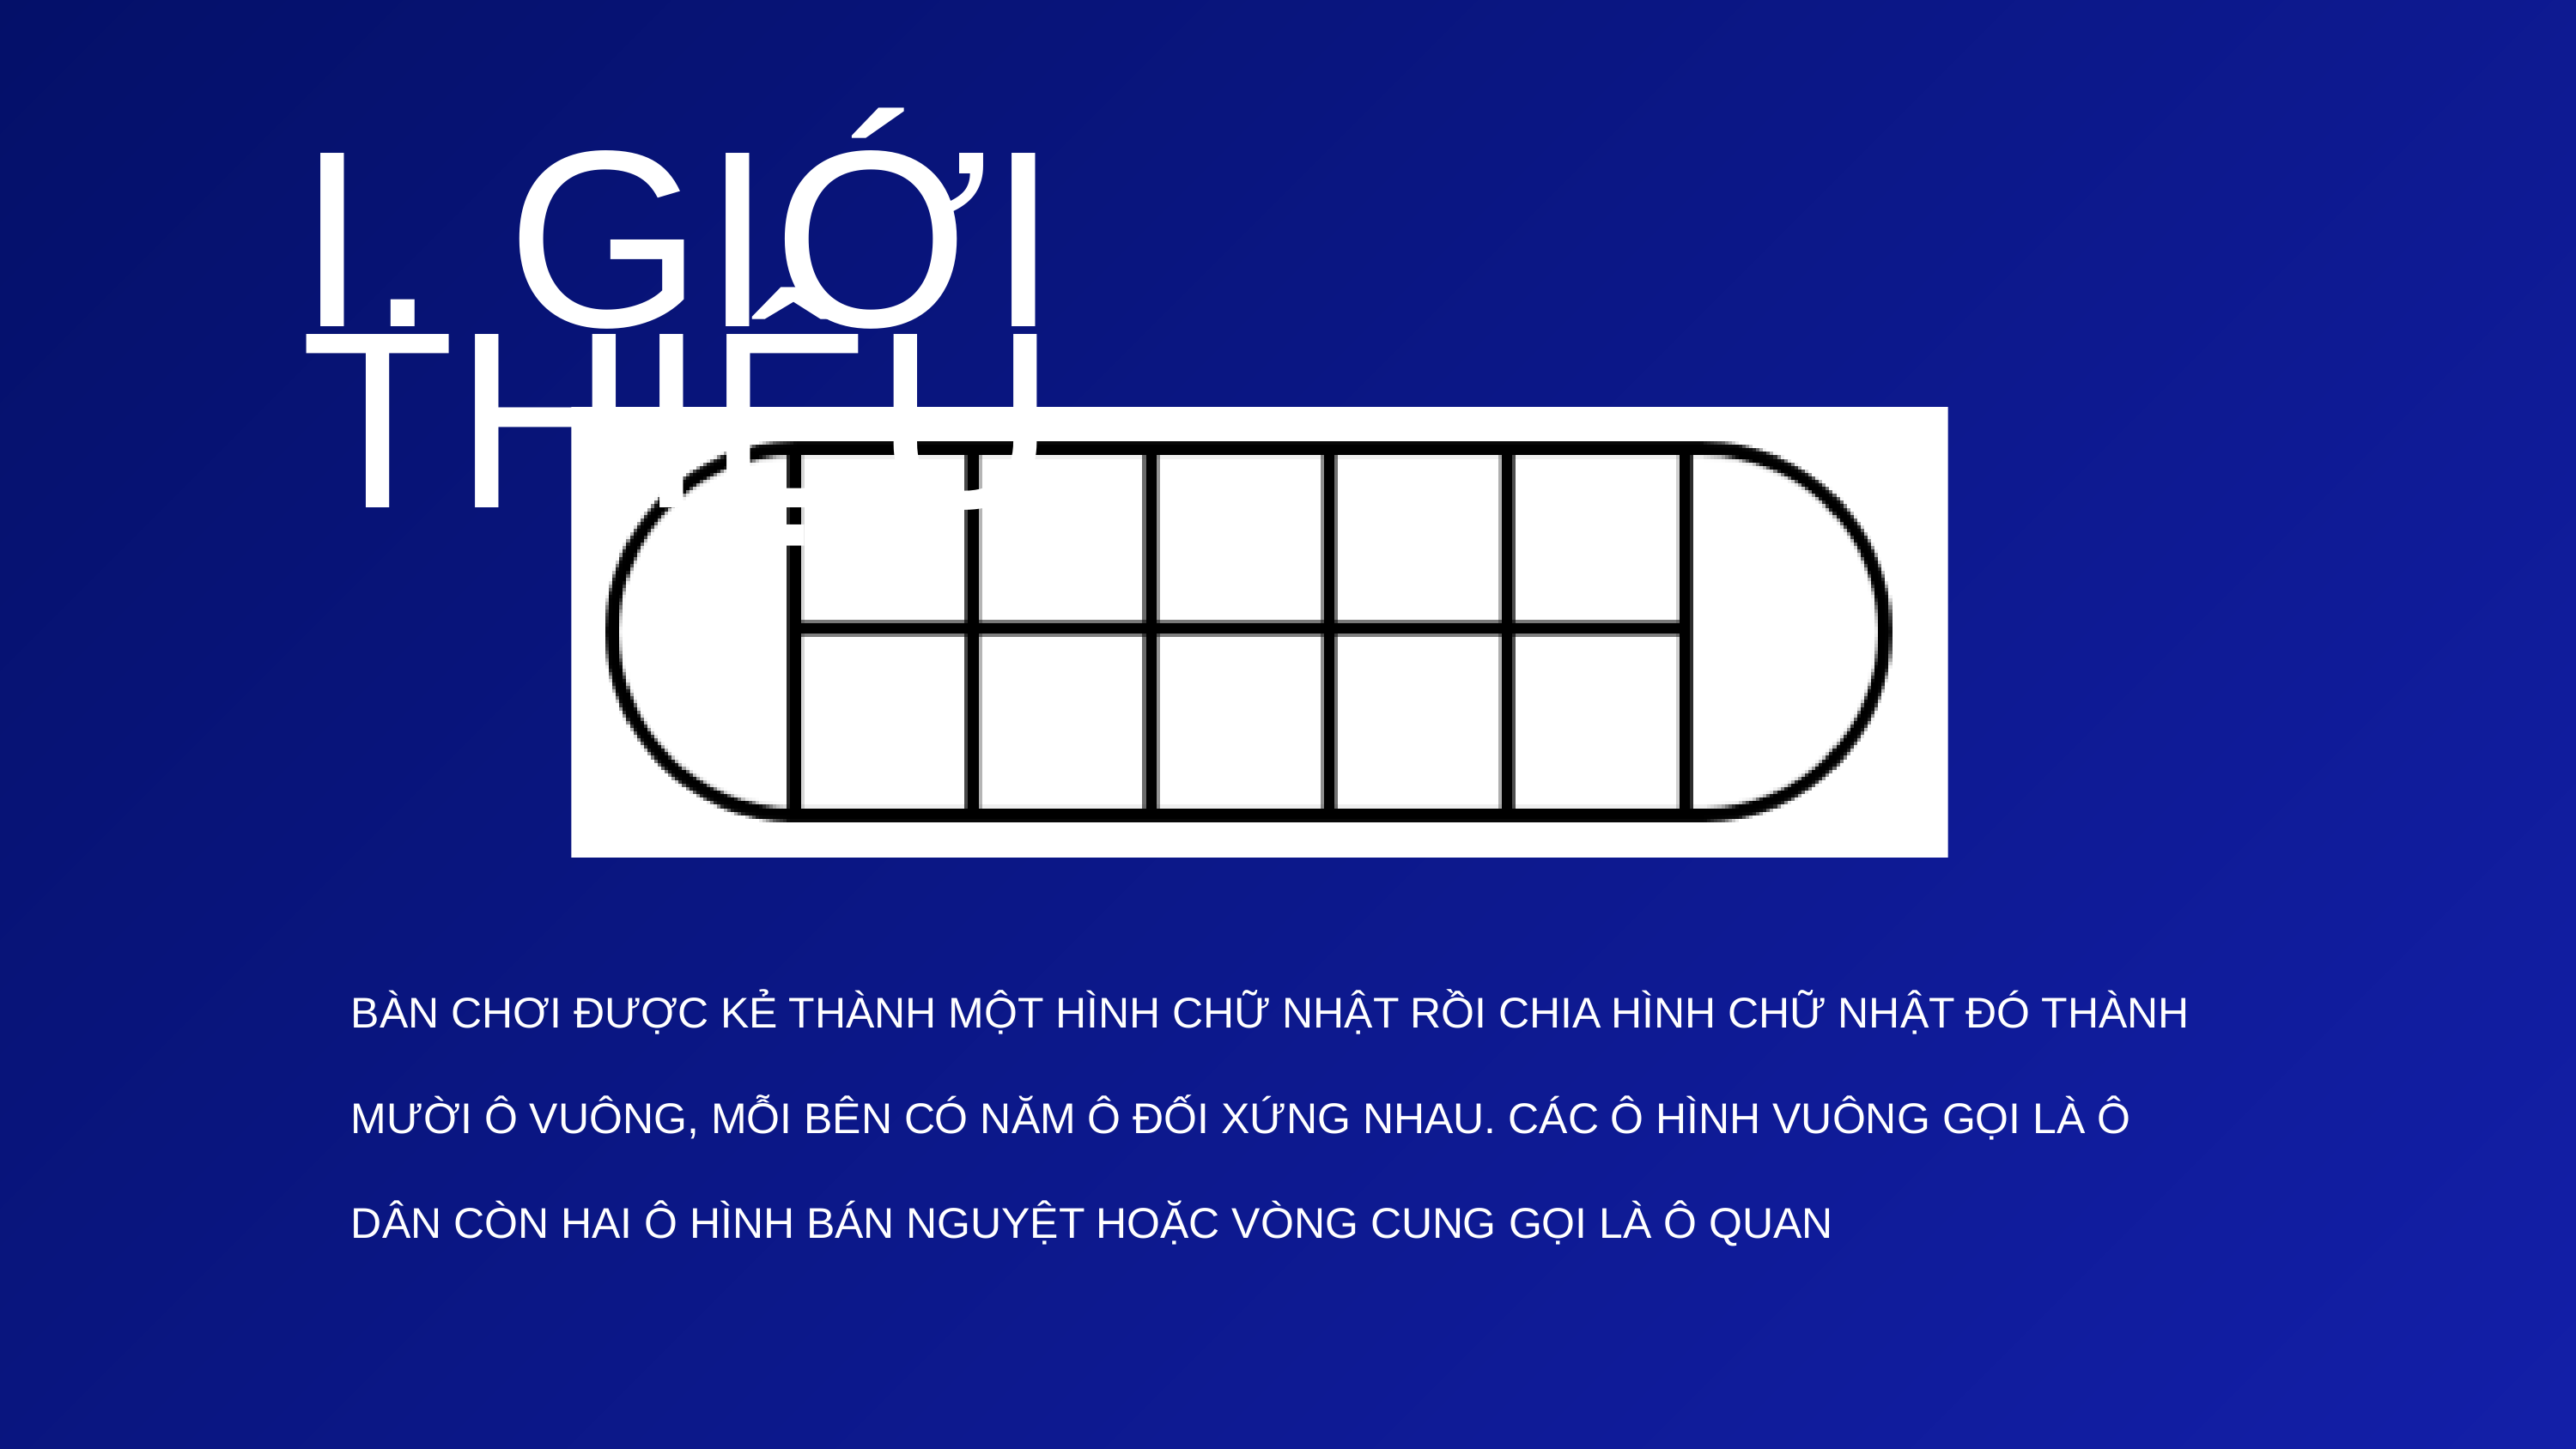

I. GIỚI THIỆU

BÀN CHƠI ĐƯỢC KẺ THÀNH MỘT HÌNH CHỮ NHẬT RỒI CHIA HÌNH CHỮ NHẬT ĐÓ THÀNH MƯỜI Ô VUÔNG, MỖI BÊN CÓ NĂM Ô ĐỐI XỨNG NHAU. CÁC Ô HÌNH VUÔNG GỌI LÀ Ô DÂN CÒN HAI Ô HÌNH BÁN NGUYỆT HOẶC VÒNG CUNG GỌI LÀ Ô QUAN